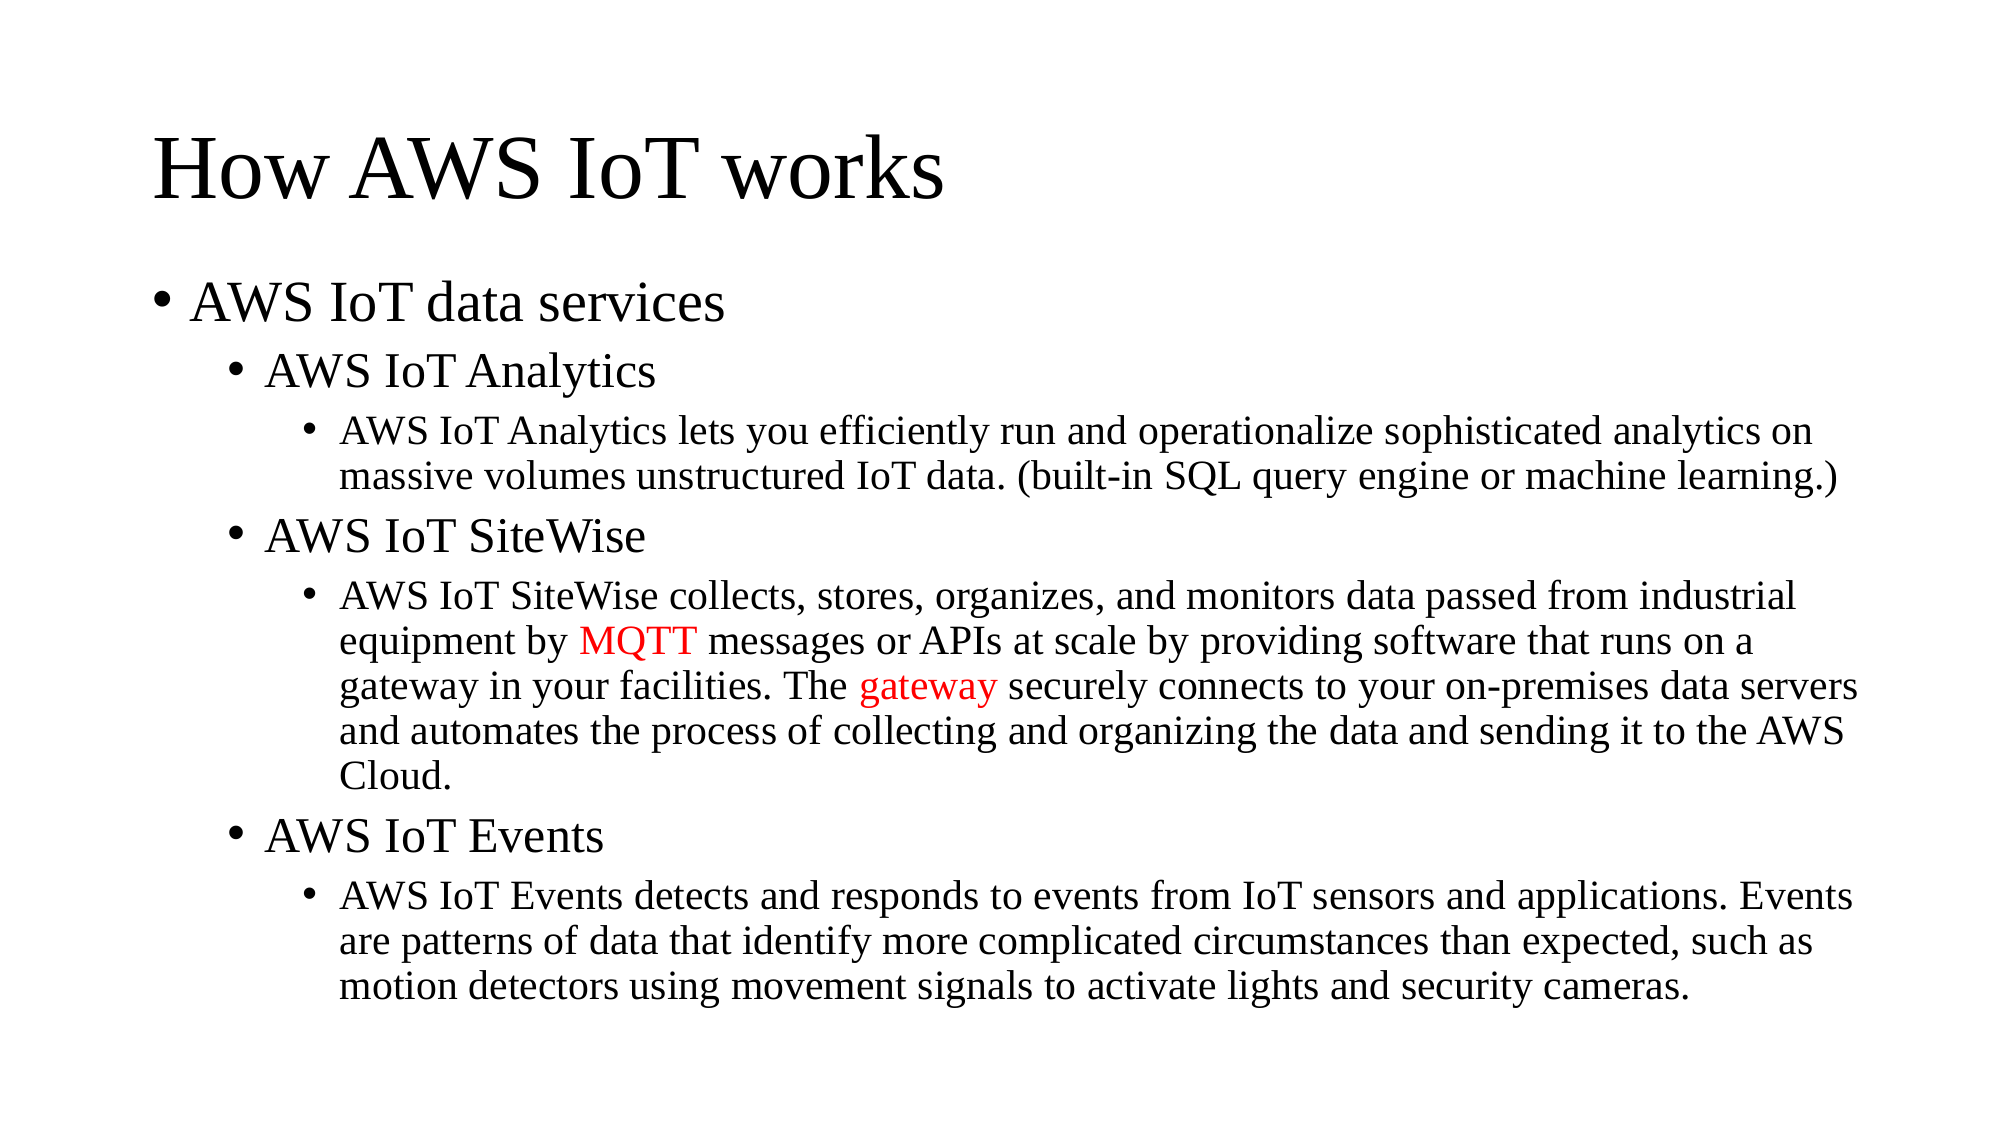

# How AWS IoT works
AWS IoT data services
AWS IoT Analytics
AWS IoT Analytics lets you efficiently run and operationalize sophisticated analytics on massive volumes unstructured IoT data. (built-in SQL query engine or machine learning.)
AWS IoT SiteWise
AWS IoT SiteWise collects, stores, organizes, and monitors data passed from industrial equipment by MQTT messages or APIs at scale by providing software that runs on a gateway in your facilities. The gateway securely connects to your on-premises data servers and automates the process of collecting and organizing the data and sending it to the AWS Cloud.
AWS IoT Events
AWS IoT Events detects and responds to events from IoT sensors and applications. Events are patterns of data that identify more complicated circumstances than expected, such as motion detectors using movement signals to activate lights and security cameras.